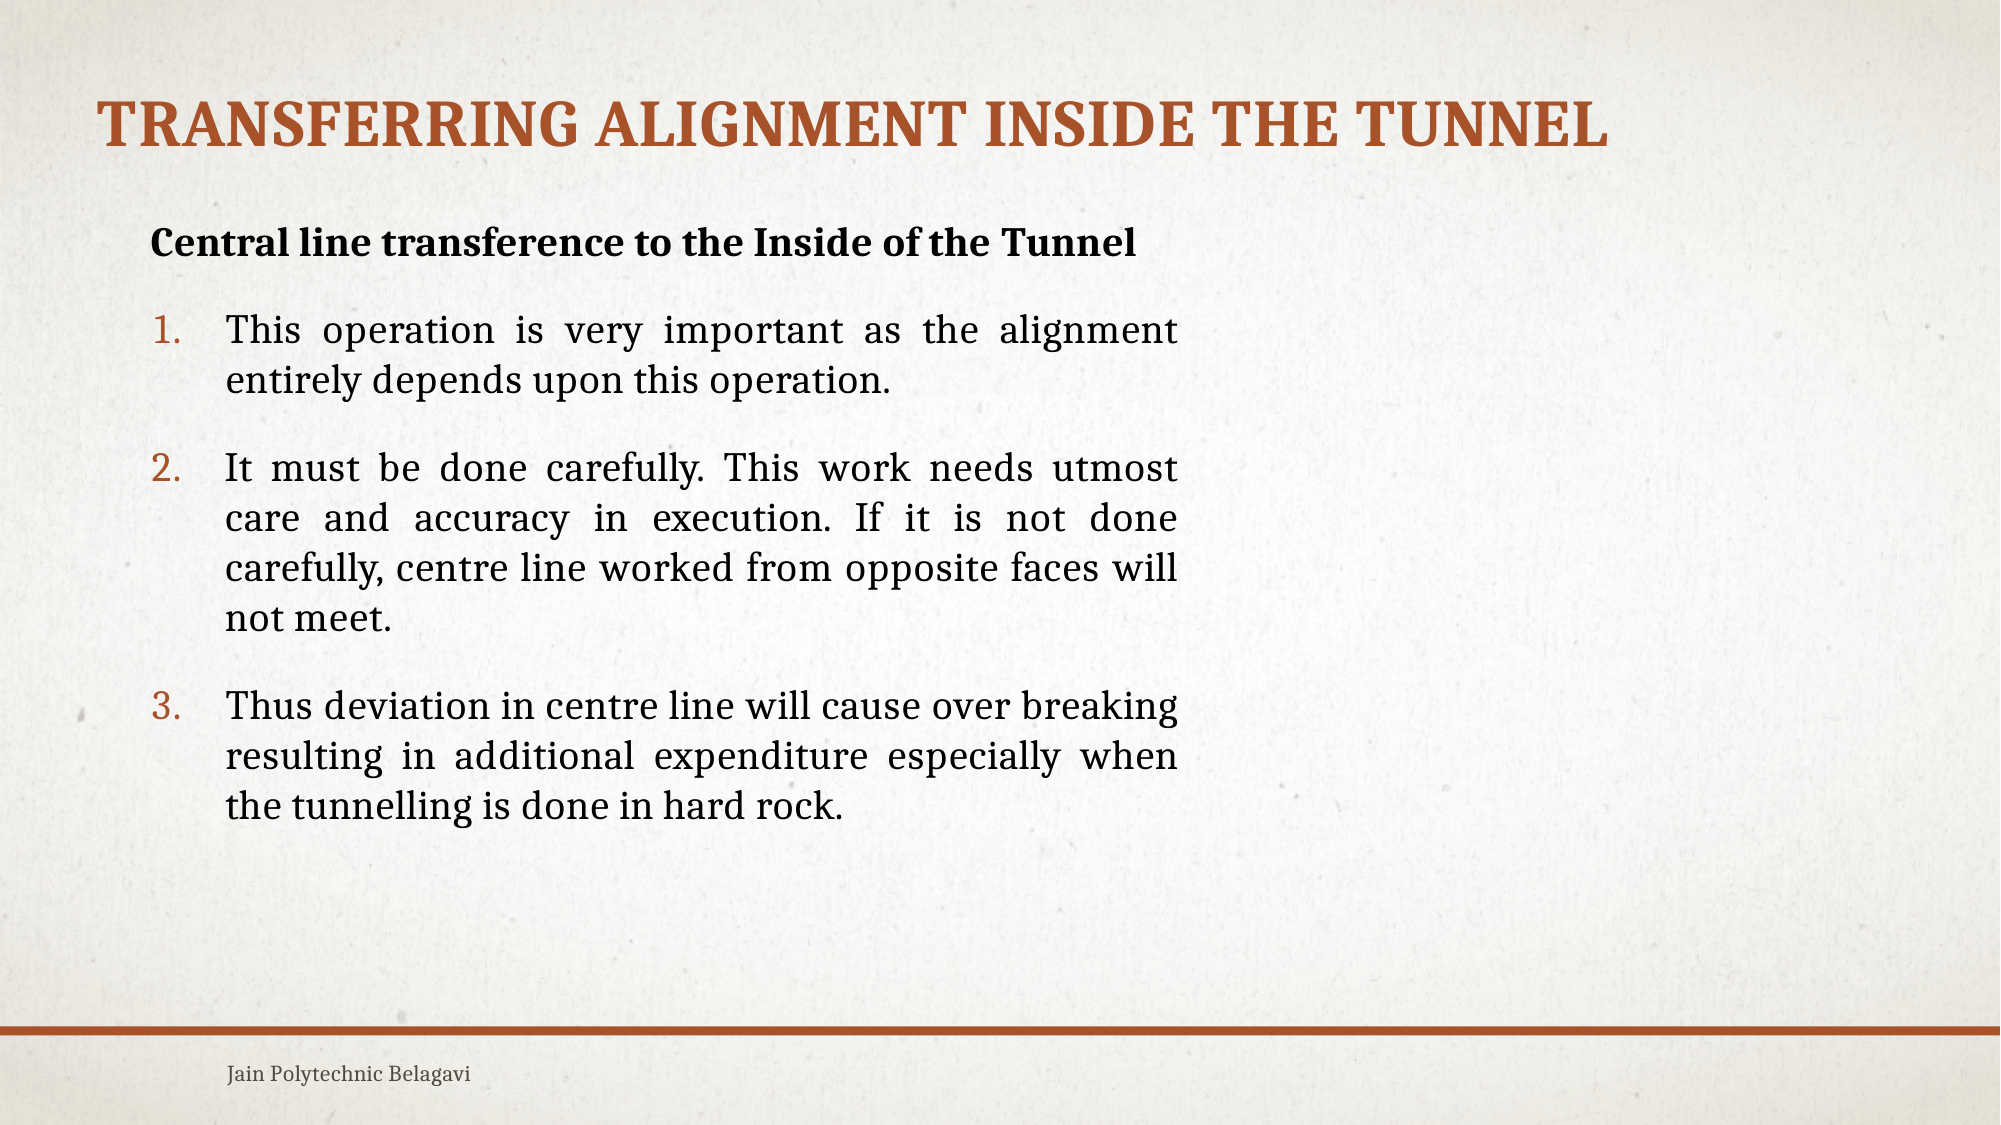

# TRANSFERRING ALIGNMENT INSIDE THE TUNNEL
Central line transference to the Inside of the Tunnel
This operation is very important as the alignment entirely depends upon this operation.
It must be done carefully. This work needs utmost care and accuracy in execution. If it is not done carefully, centre line worked from opposite faces will not meet.
Thus deviation in centre line will cause over breaking resulting in additional expenditure especially when the tunnelling is done in hard rock.

Jain Polytechnic Belagavi